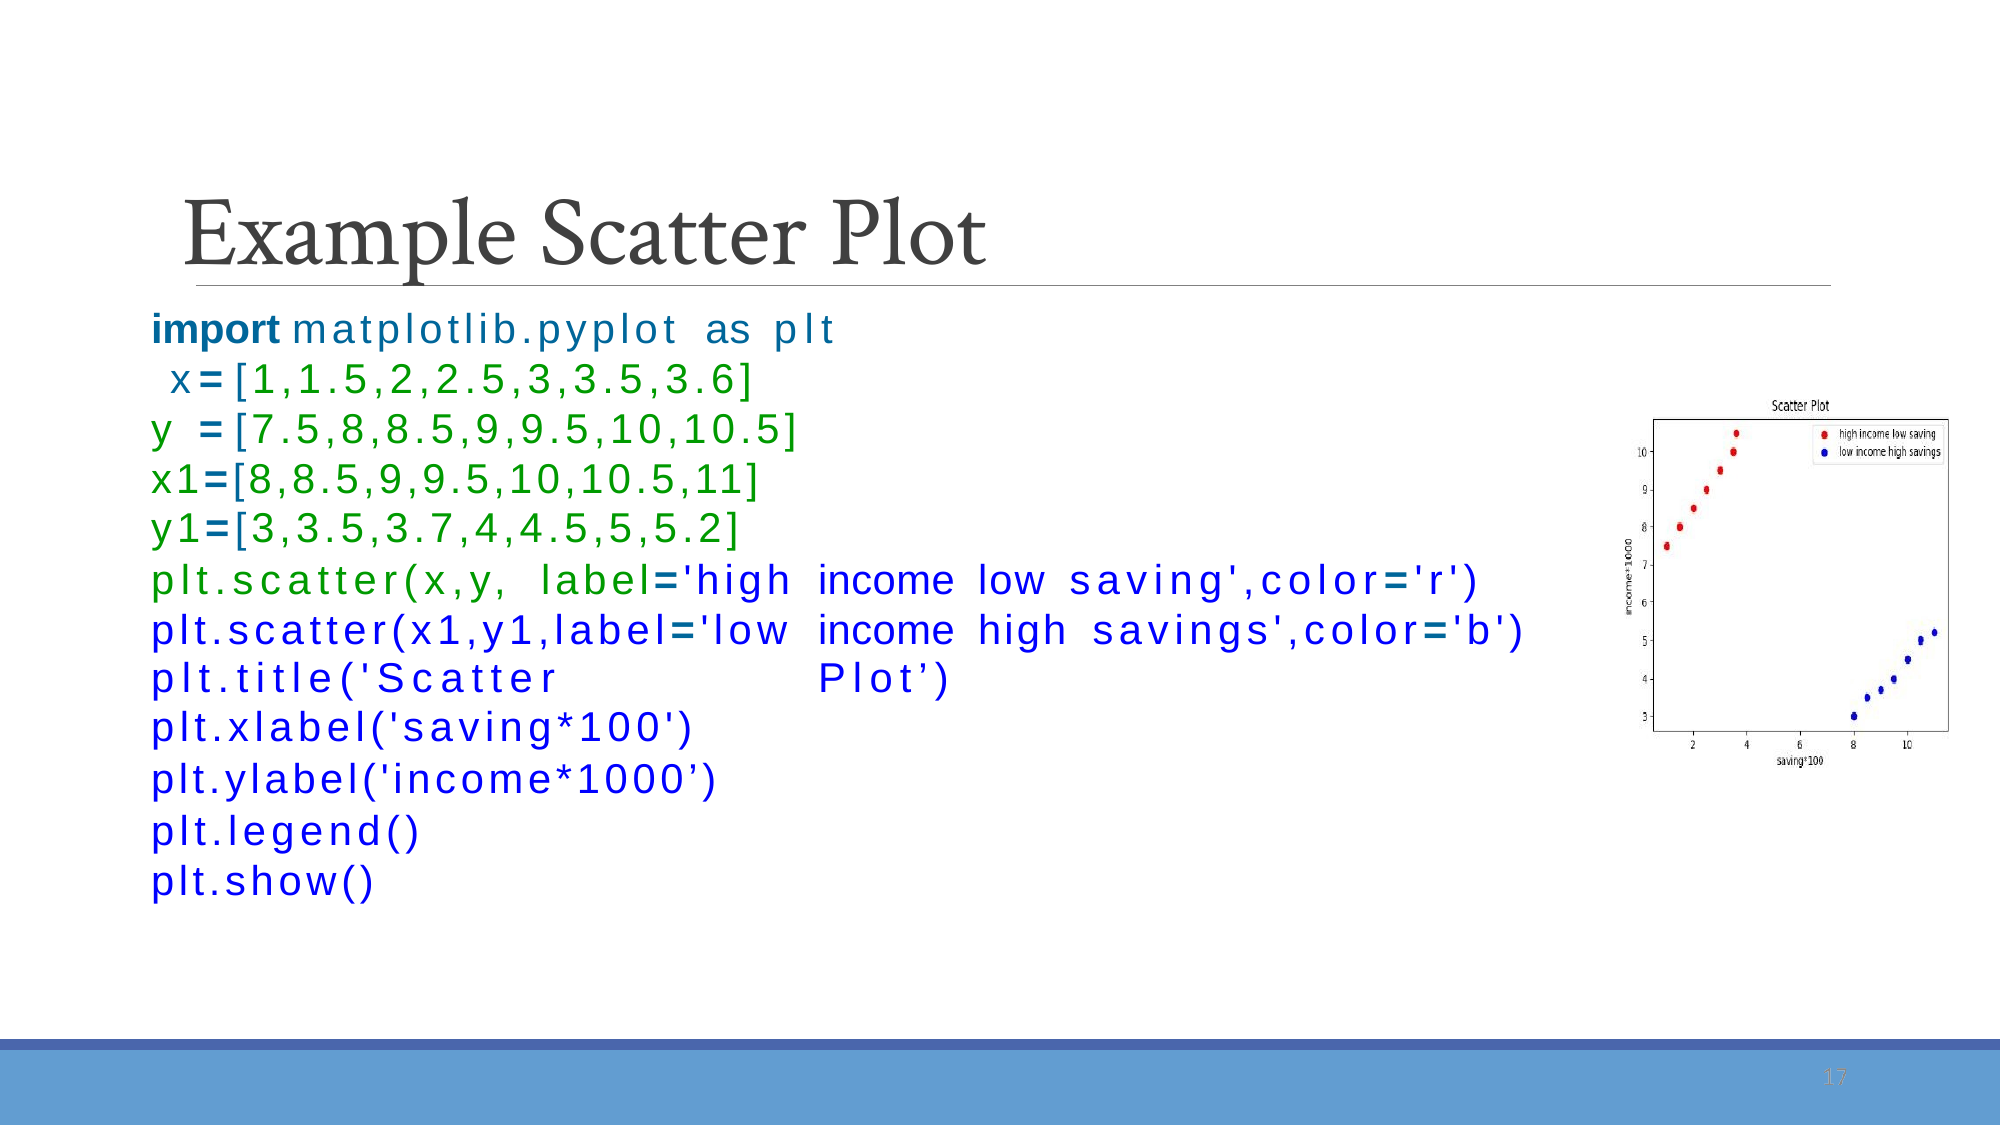

# Example Scatter Plot
import matplotlib.pyplot	as	plt  x	= [1,1.5,2,2.5,3,3.5,3.6]
y	= [7.5,8,8.5,9,9.5,10,10.5]
x1=[8,8.5,9,9.5,10,10.5,11]
y1=[3,3.5,3.7,4,4.5,5,5.2]
plt.scatter(x,y,	label='high	income	low	saving',color='r')  plt.scatter(x1,y1,label='low	income	high	savings',color='b')
plt.title('Scatter	Plot’)
plt.xlabel('saving*100')
plt.ylabel('income*1000’)
plt.legend()
plt.show()